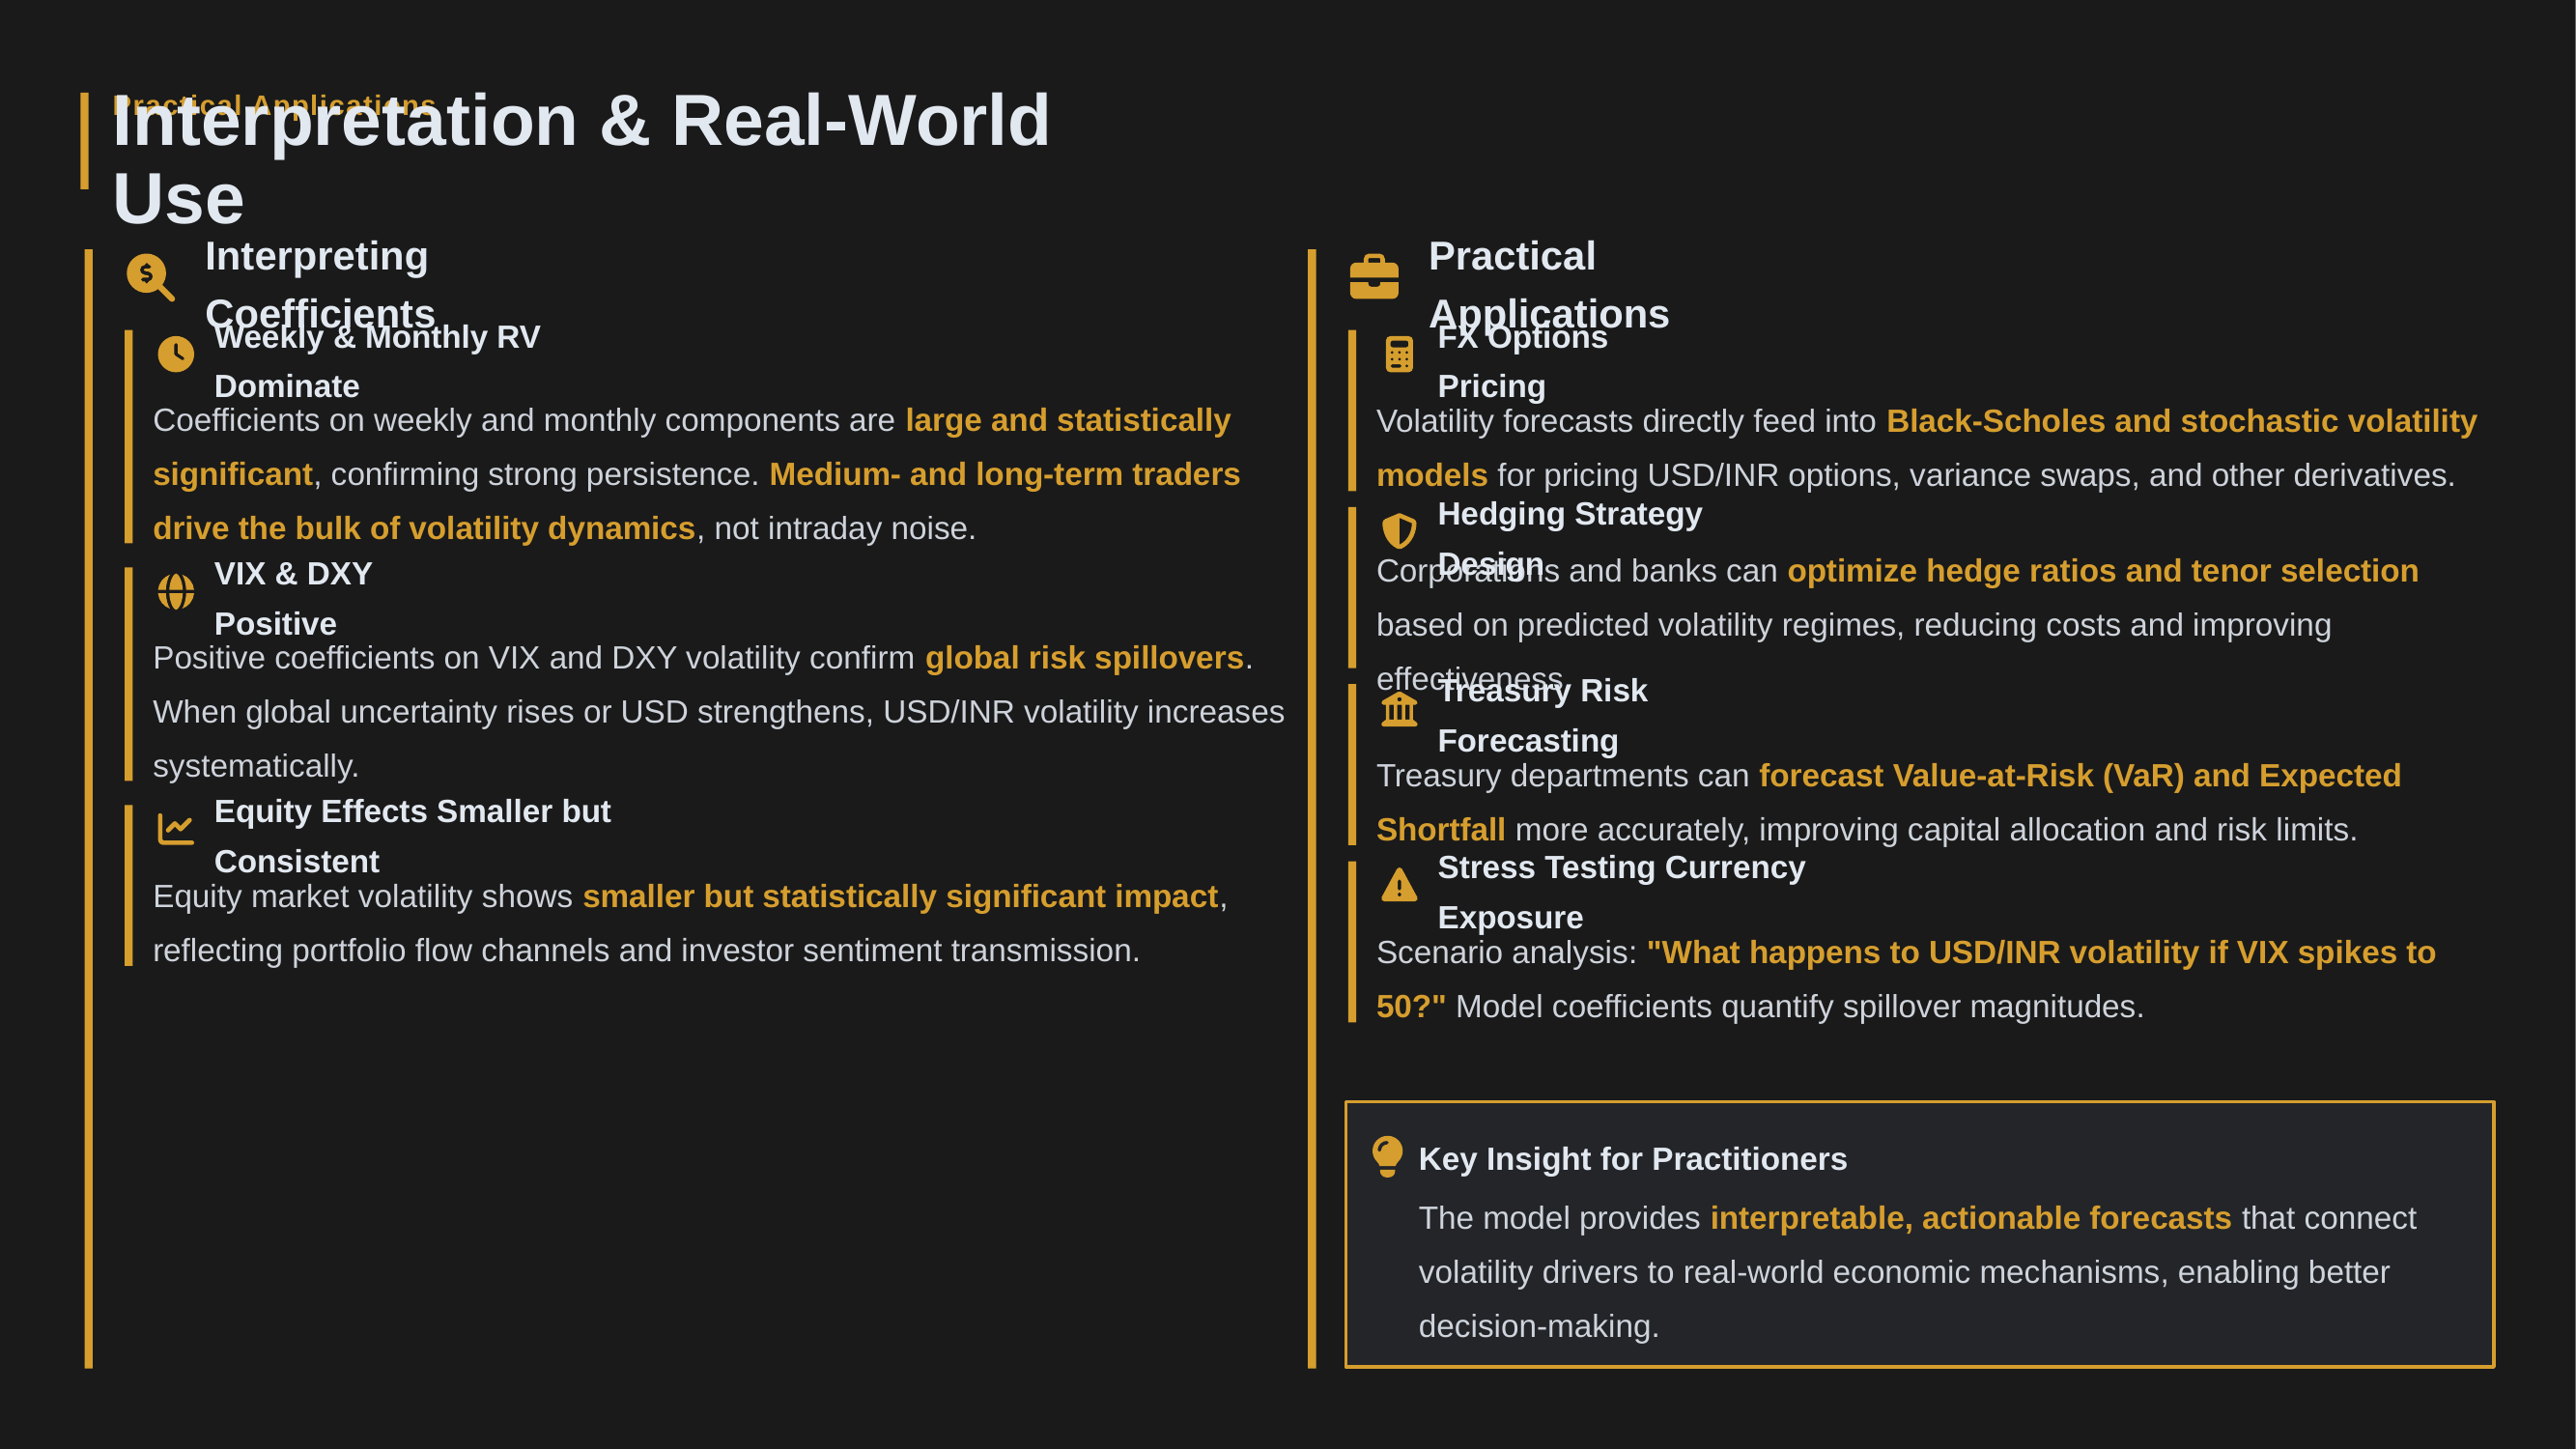

Practical Applications

Interpretation & Real-World Use

Interpreting Coefficients

Practical Applications

Weekly & Monthly RV Dominate

FX Options Pricing

Coefficients on weekly and monthly components are large and statistically significant, confirming strong persistence. Medium- and long-term traders drive the bulk of volatility dynamics, not intraday noise.
Volatility forecasts directly feed into Black-Scholes and stochastic volatility models for pricing USD/INR options, variance swaps, and other derivatives.

Hedging Strategy Design

Corporations and banks can optimize hedge ratios and tenor selection based on predicted volatility regimes, reducing costs and improving effectiveness.

VIX & DXY Positive

Positive coefficients on VIX and DXY volatility confirm global risk spillovers. When global uncertainty rises or USD strengthens, USD/INR volatility increases systematically.

Treasury Risk Forecasting

Treasury departments can forecast Value-at-Risk (VaR) and Expected Shortfall more accurately, improving capital allocation and risk limits.

Equity Effects Smaller but Consistent

Equity market volatility shows smaller but statistically significant impact, reflecting portfolio flow channels and investor sentiment transmission.

Stress Testing Currency Exposure

Scenario analysis: "What happens to USD/INR volatility if VIX spikes to 50?" Model coefficients quantify spillover magnitudes.

Key Insight for Practitioners

The model provides interpretable, actionable forecasts that connect volatility drivers to real-world economic mechanisms, enabling better decision-making.